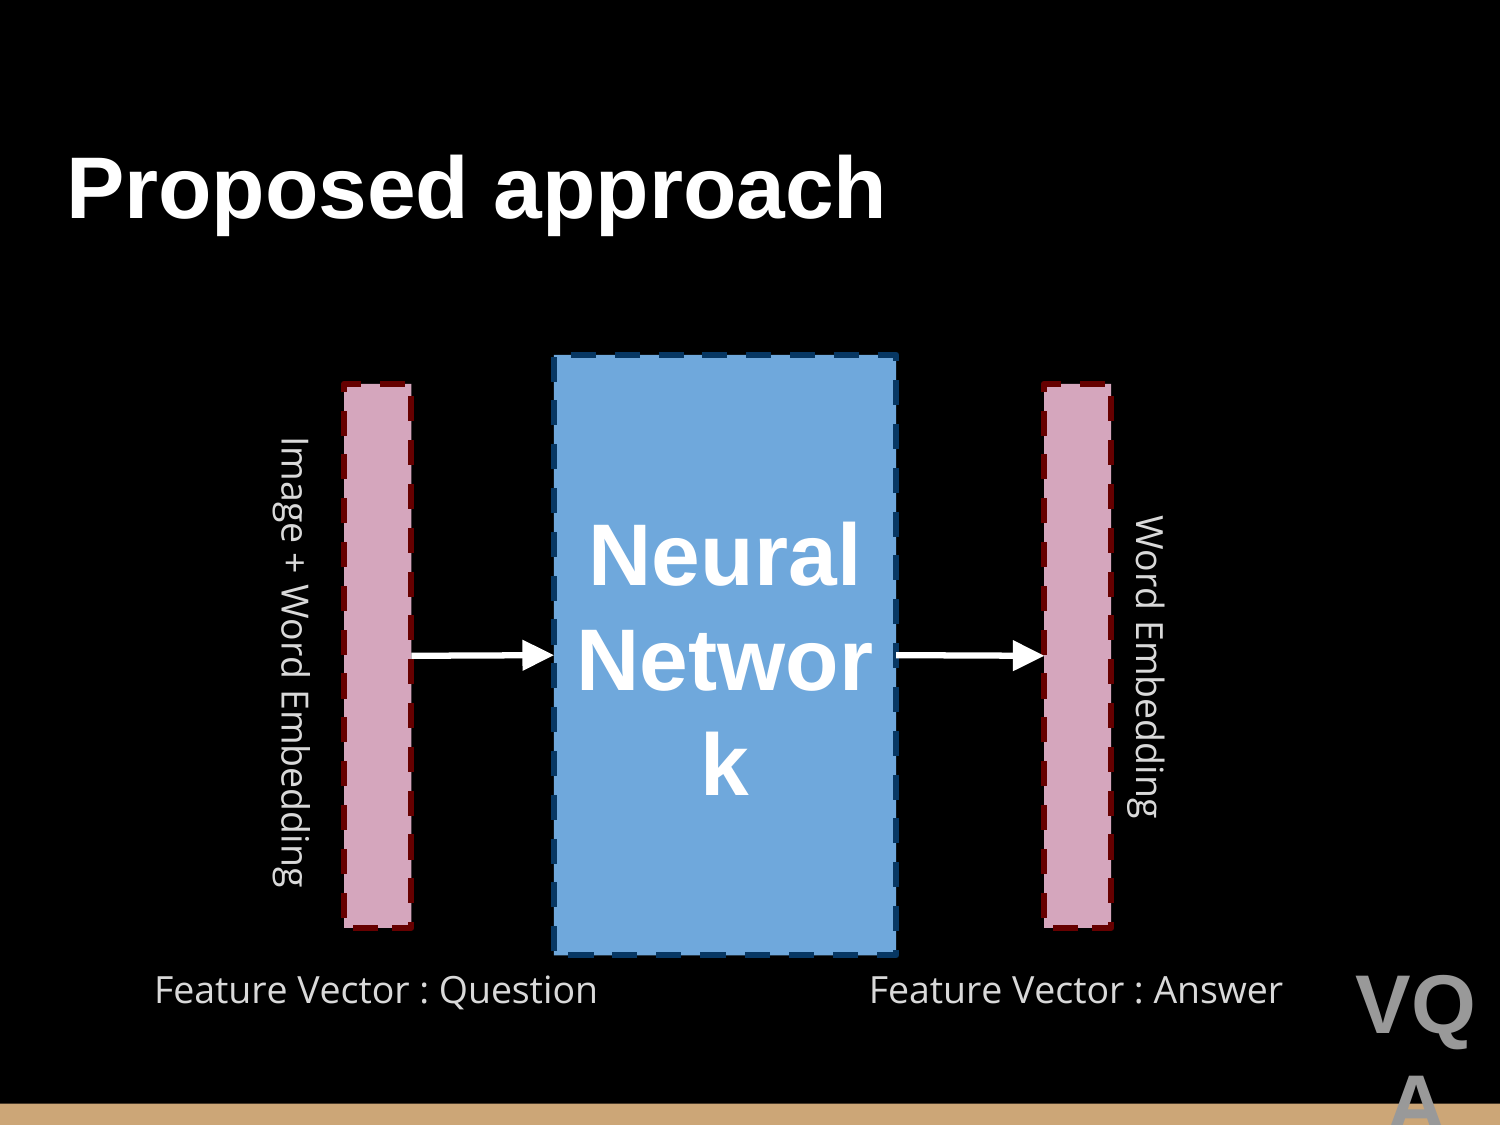

Proposed approach
Neural
Network

Image + Word Embedding
 Word Embedding
Feature Vector : Question
Feature Vector : Answer
VQA